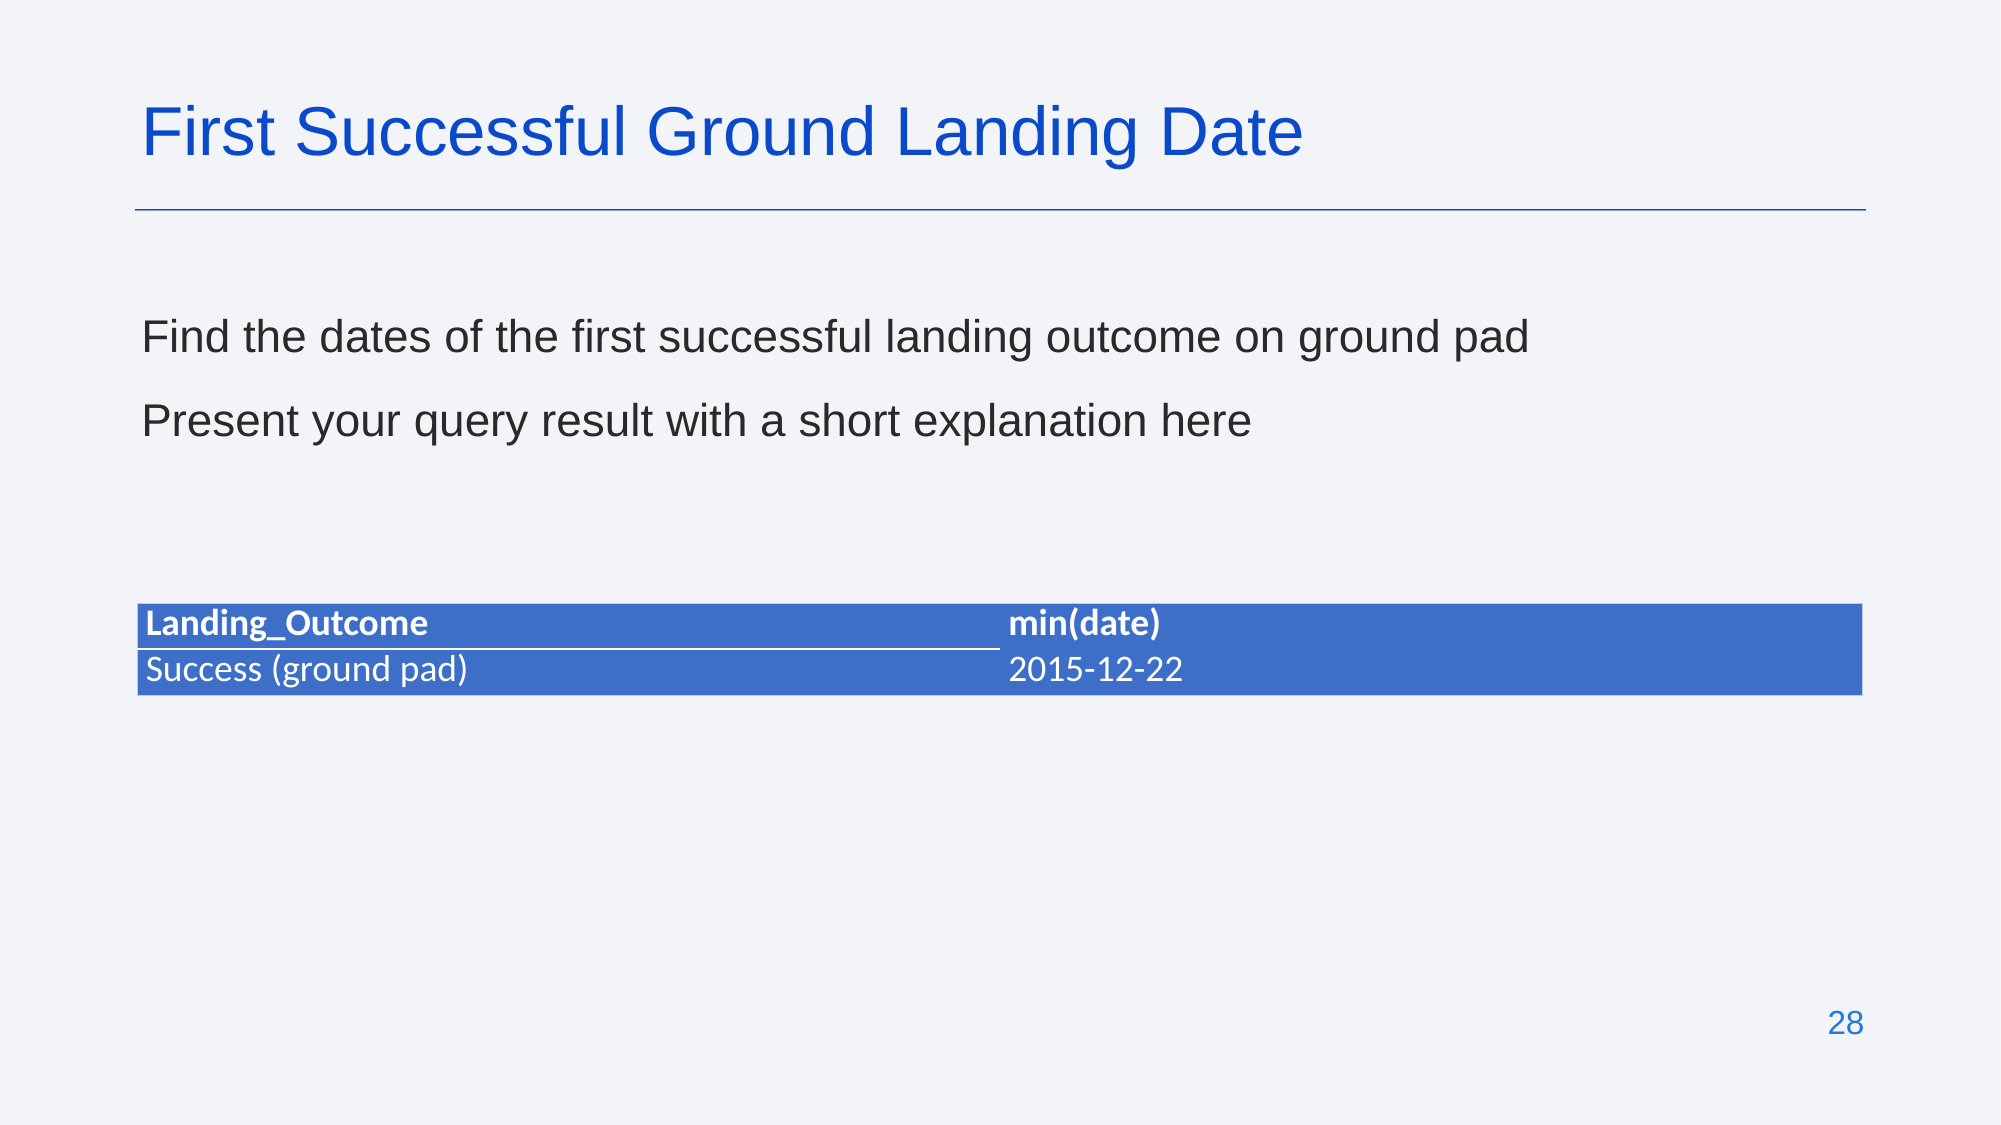

First Successful Ground Landing Date
Find the dates of the first successful landing outcome on ground pad
Present your query result with a short explanation here
| Landing\_Outcome | min(date) |
| --- | --- |
| Success (ground pad) | 2015-12-22 |
28